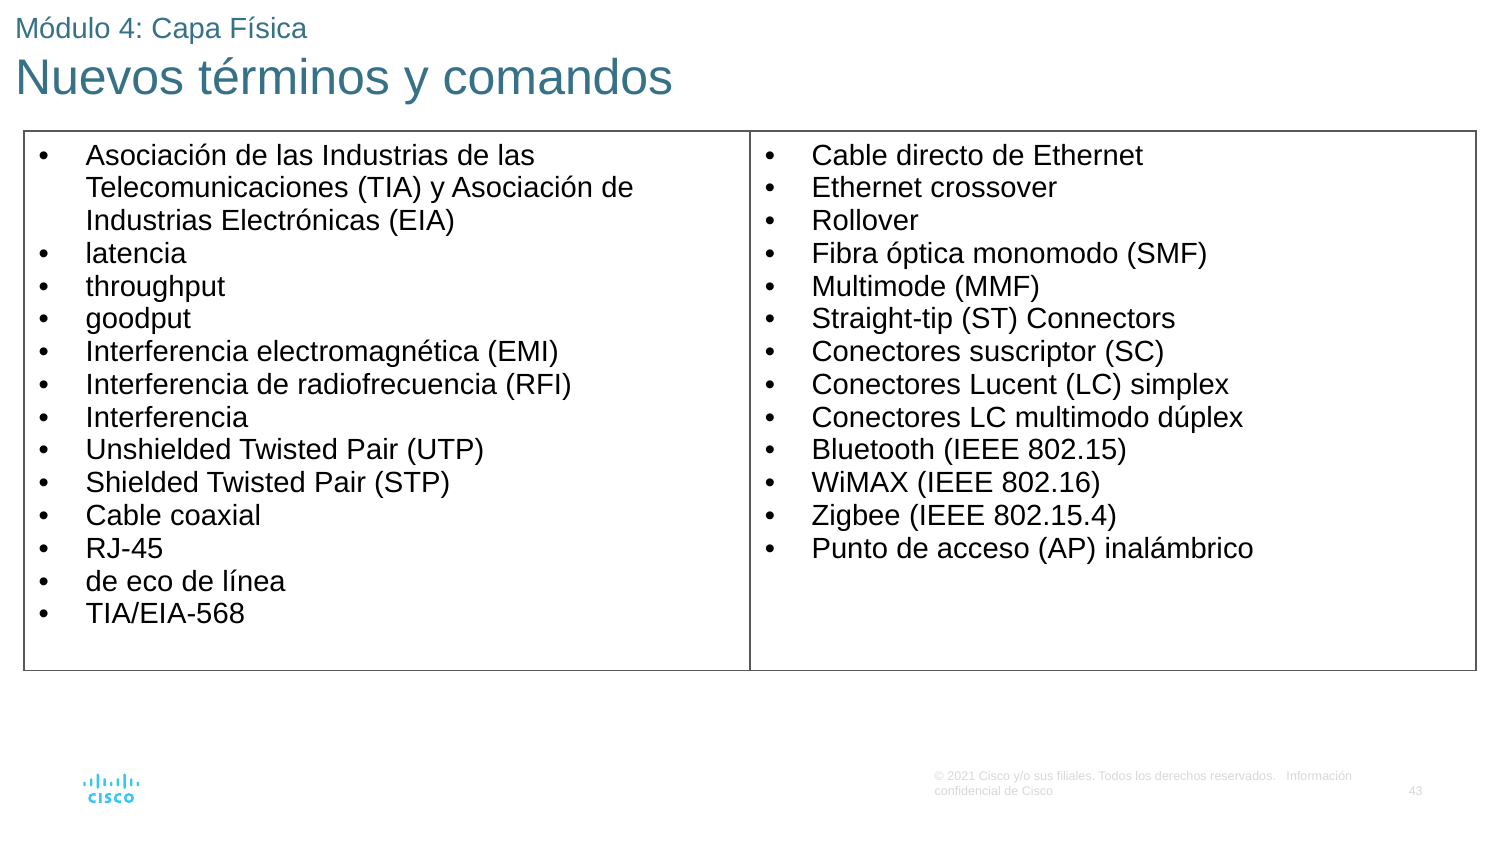

# Módulo 4: Capa Física Nuevos términos y comandos
| Asociación de las Industrias de las Telecomunicaciones (TIA) y Asociación de Industrias Electrónicas (EIA) latencia throughput goodput Interferencia electromagnética (EMI) Interferencia de radiofrecuencia (RFI) Interferencia Unshielded Twisted Pair (UTP) Shielded Twisted Pair (STP) Cable coaxial RJ-45 de eco de línea TIA/EIA-568 | Cable directo de Ethernet Ethernet crossover Rollover Fibra óptica monomodo (SMF) Multimode (MMF) Straight-tip (ST) Connectors Conectores suscriptor (SC) Conectores Lucent (LC) simplex Conectores LC multimodo dúplex Bluetooth (IEEE 802.15) WiMAX (IEEE 802.16) Zigbee (IEEE 802.15.4) Punto de acceso (AP) inalámbrico |
| --- | --- |